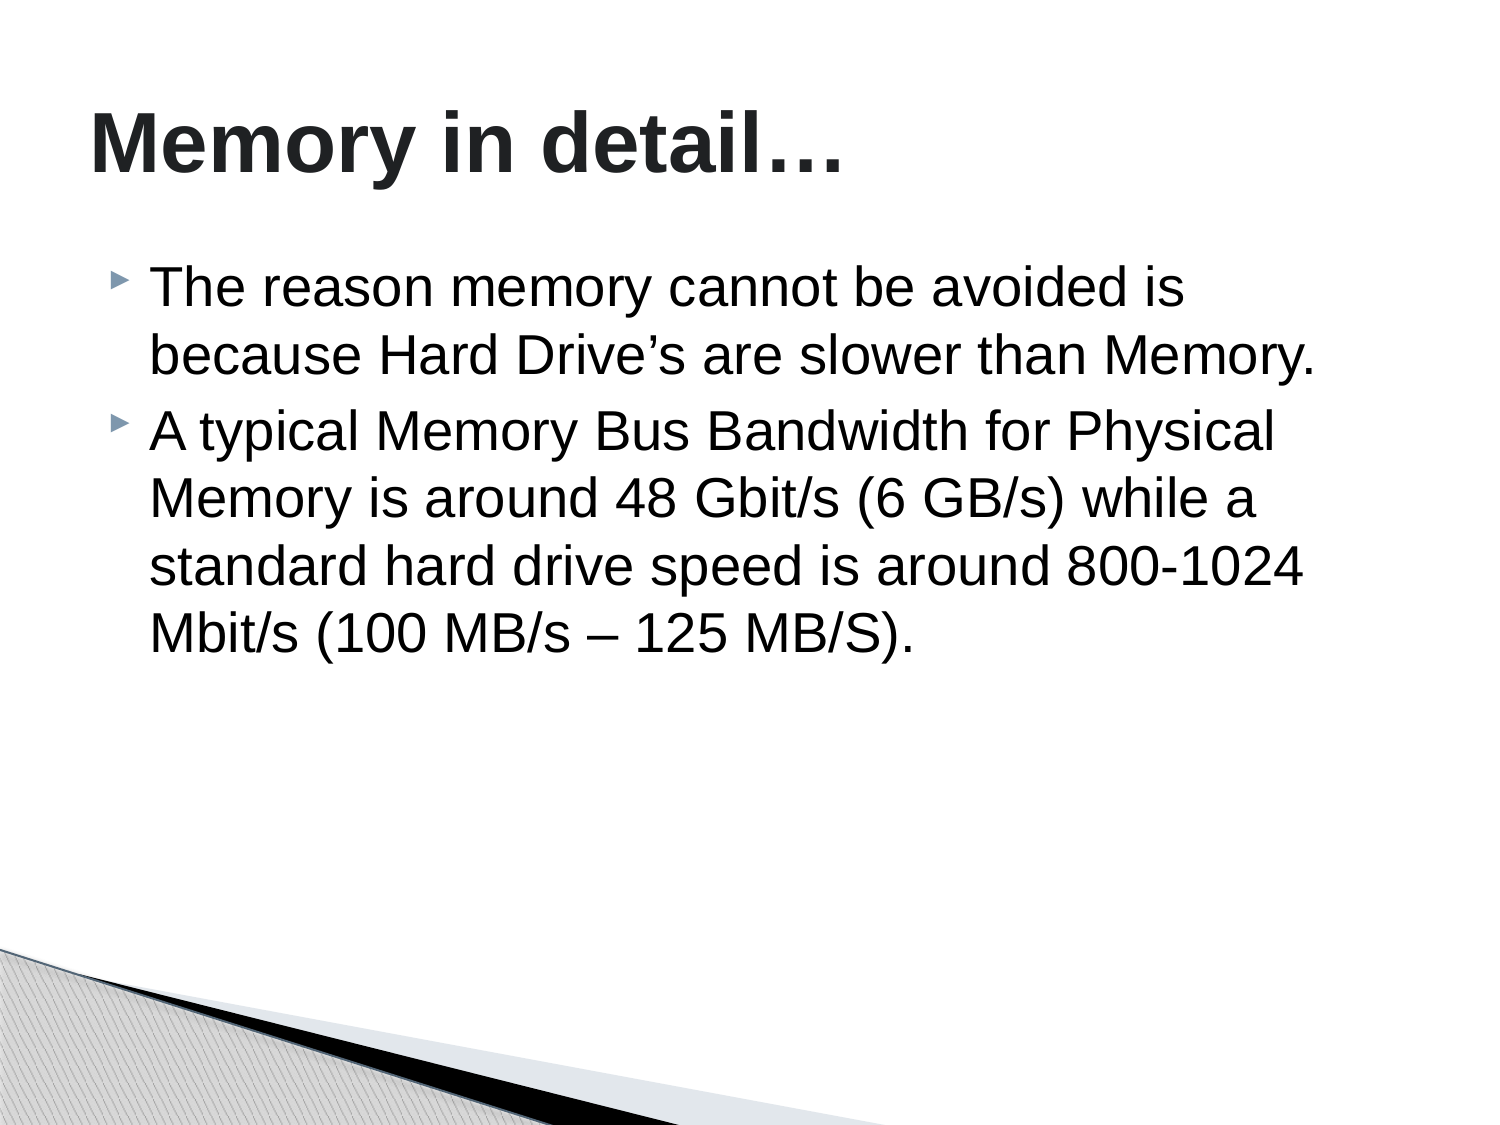

# Memory in detail…
The reason memory cannot be avoided is because Hard Drive’s are slower than Memory.
A typical Memory Bus Bandwidth for Physical Memory is around 48 Gbit/s (6 GB/s) while a standard hard drive speed is around 800-1024 Mbit/s (100 MB/s – 125 MB/S).